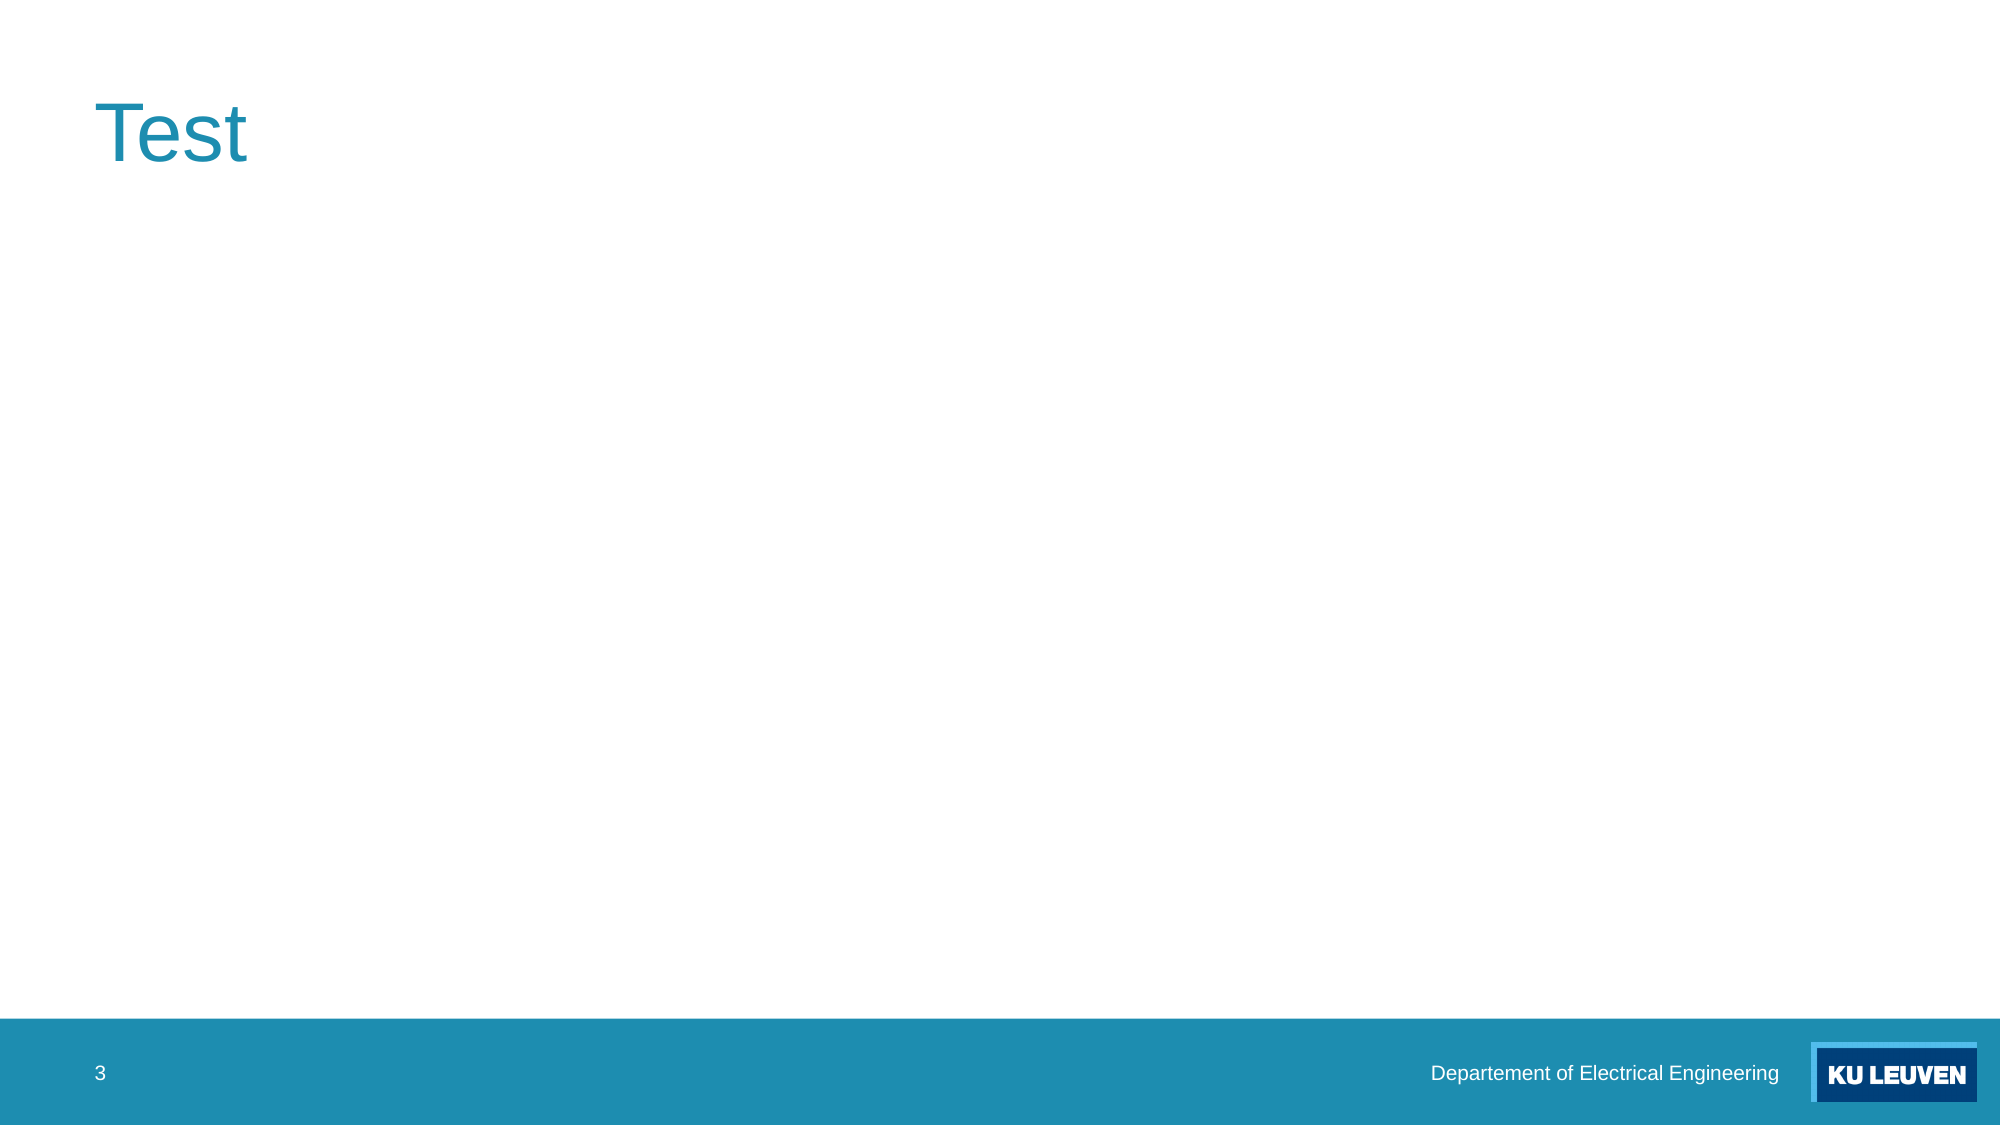

# Test
3
Departement of Electrical Engineering